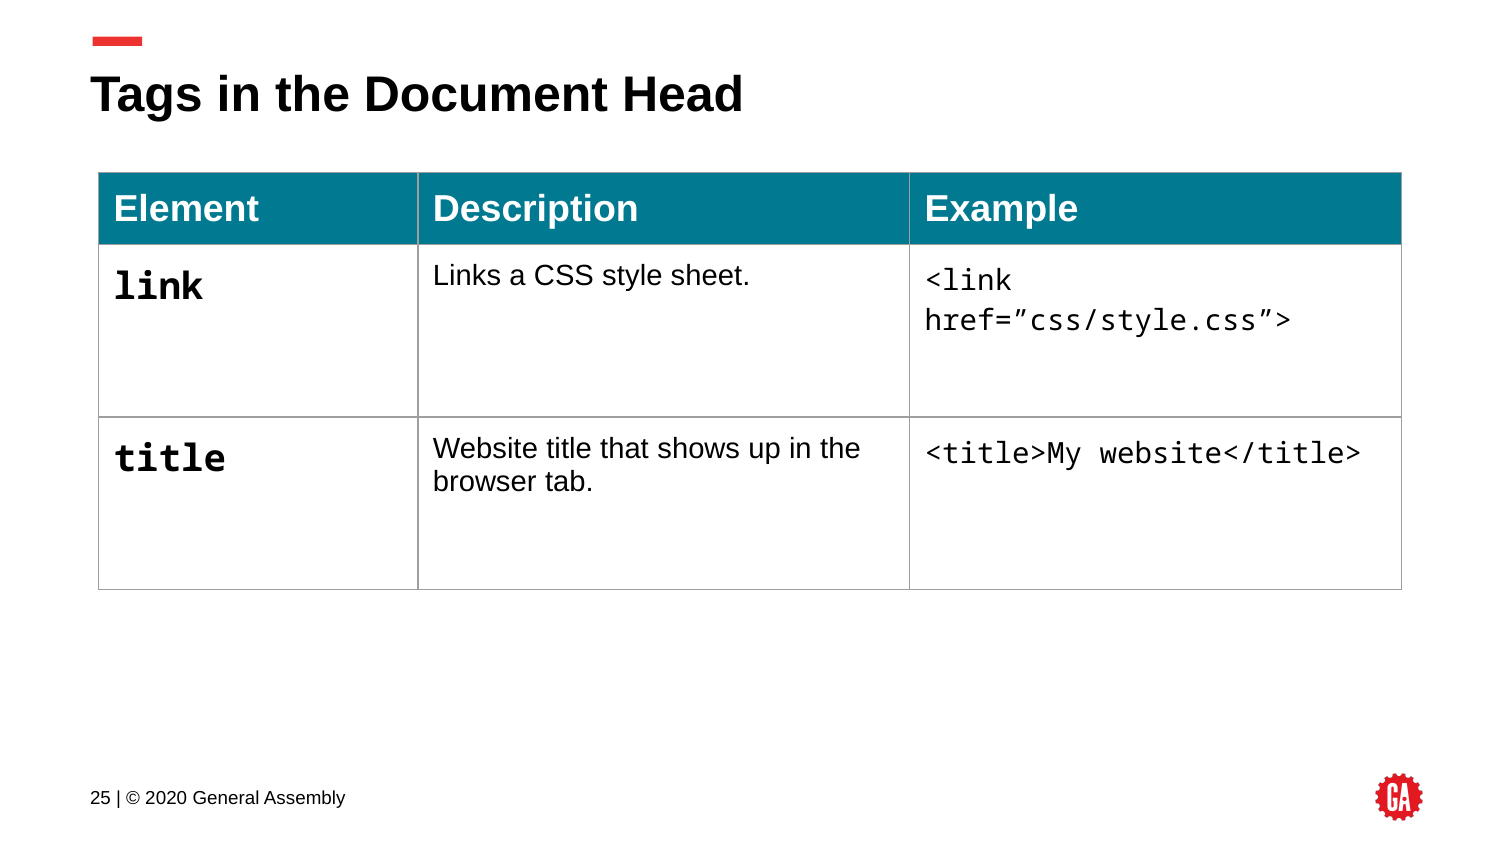

# Tags in the Document Head

| Element | Description | Example |
| --- | --- | --- |
| link | Links a CSS style sheet. | <link href=”css/style.css”> |
| title | Website title that shows up in the browser tab. | <title>My website</title> |
25 | © 2020 General Assembly